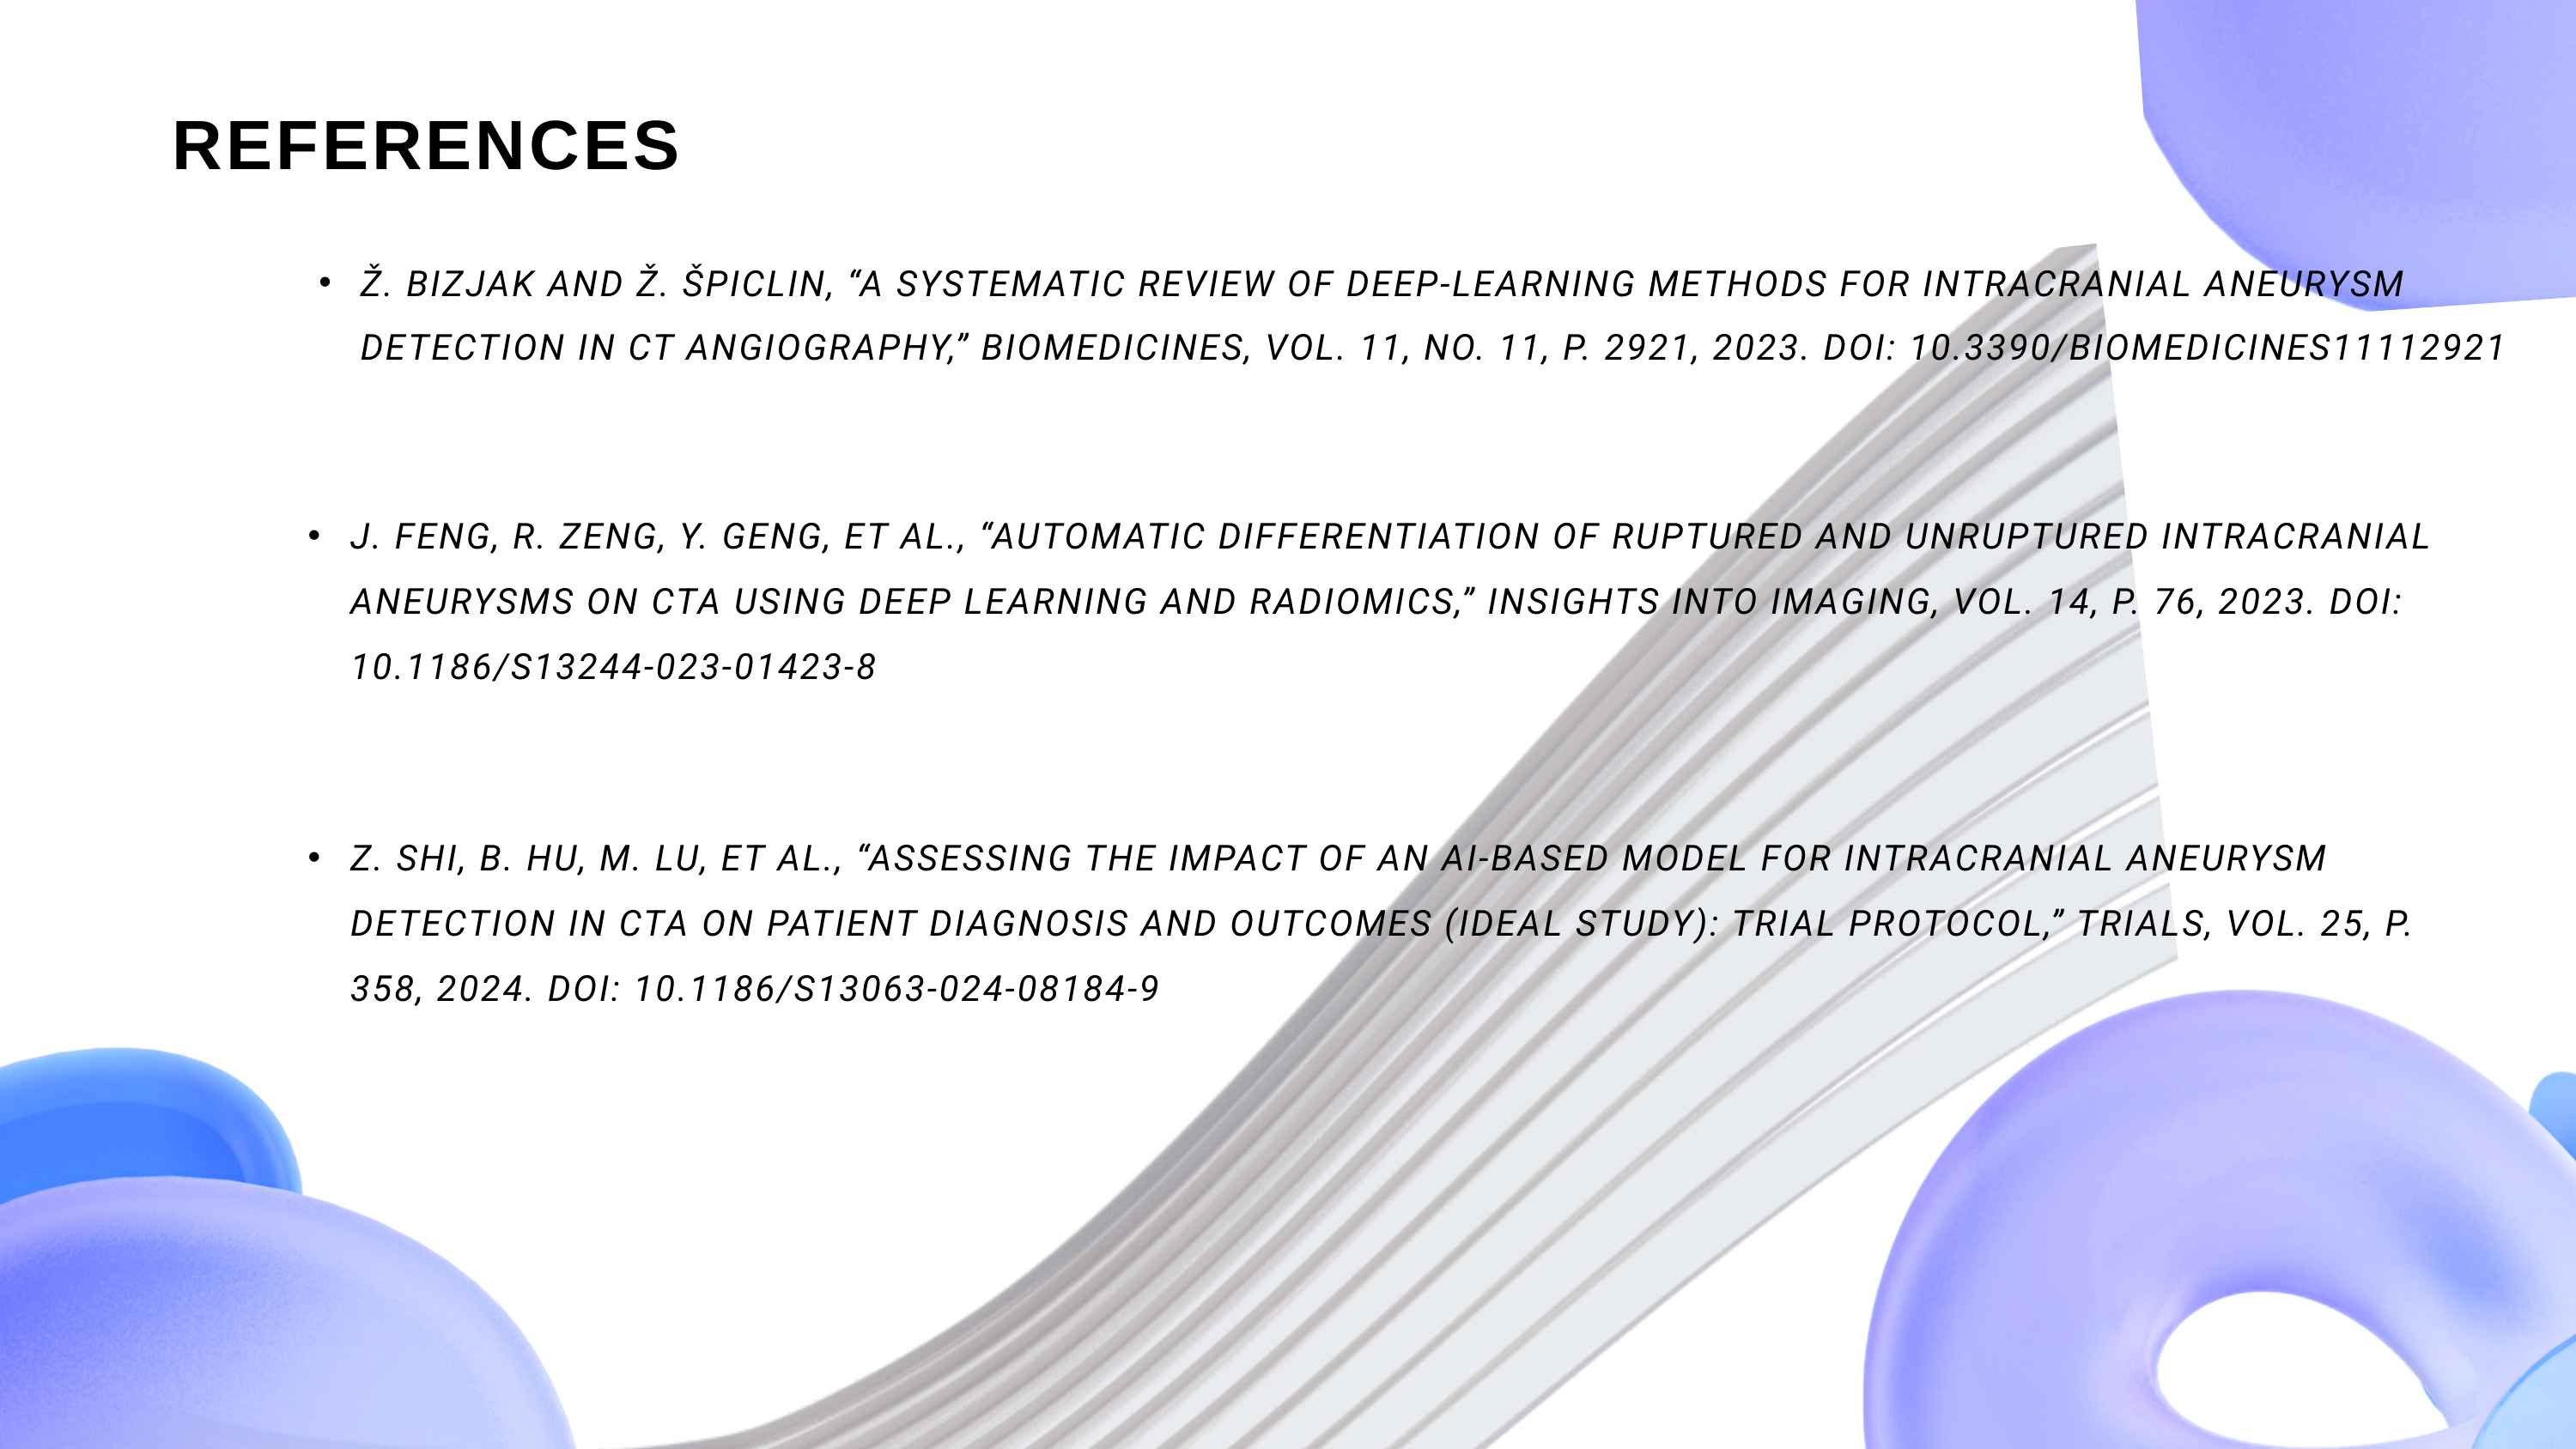

REFERENCES
Ž. BIZJAK AND Ž. ŠPICLIN, “A SYSTEMATIC REVIEW OF DEEP-LEARNING METHODS FOR INTRACRANIAL ANEURYSM DETECTION IN CT ANGIOGRAPHY,” BIOMEDICINES, VOL. 11, NO. 11, P. 2921, 2023. DOI: 10.3390/BIOMEDICINES11112921

J. FENG, R. ZENG, Y. GENG, ET AL., “AUTOMATIC DIFFERENTIATION OF RUPTURED AND UNRUPTURED INTRACRANIAL ANEURYSMS ON CTA USING DEEP LEARNING AND RADIOMICS,” INSIGHTS INTO IMAGING, VOL. 14, P. 76, 2023. DOI: 10.1186/S13244-023-01423-8

Z. SHI, B. HU, M. LU, ET AL., “ASSESSING THE IMPACT OF AN AI-BASED MODEL FOR INTRACRANIAL ANEURYSM DETECTION IN CTA ON PATIENT DIAGNOSIS AND OUTCOMES (IDEAL STUDY): TRIAL PROTOCOL,” TRIALS, VOL. 25, P. 358, 2024. DOI: 10.1186/S13063-024-08184-9